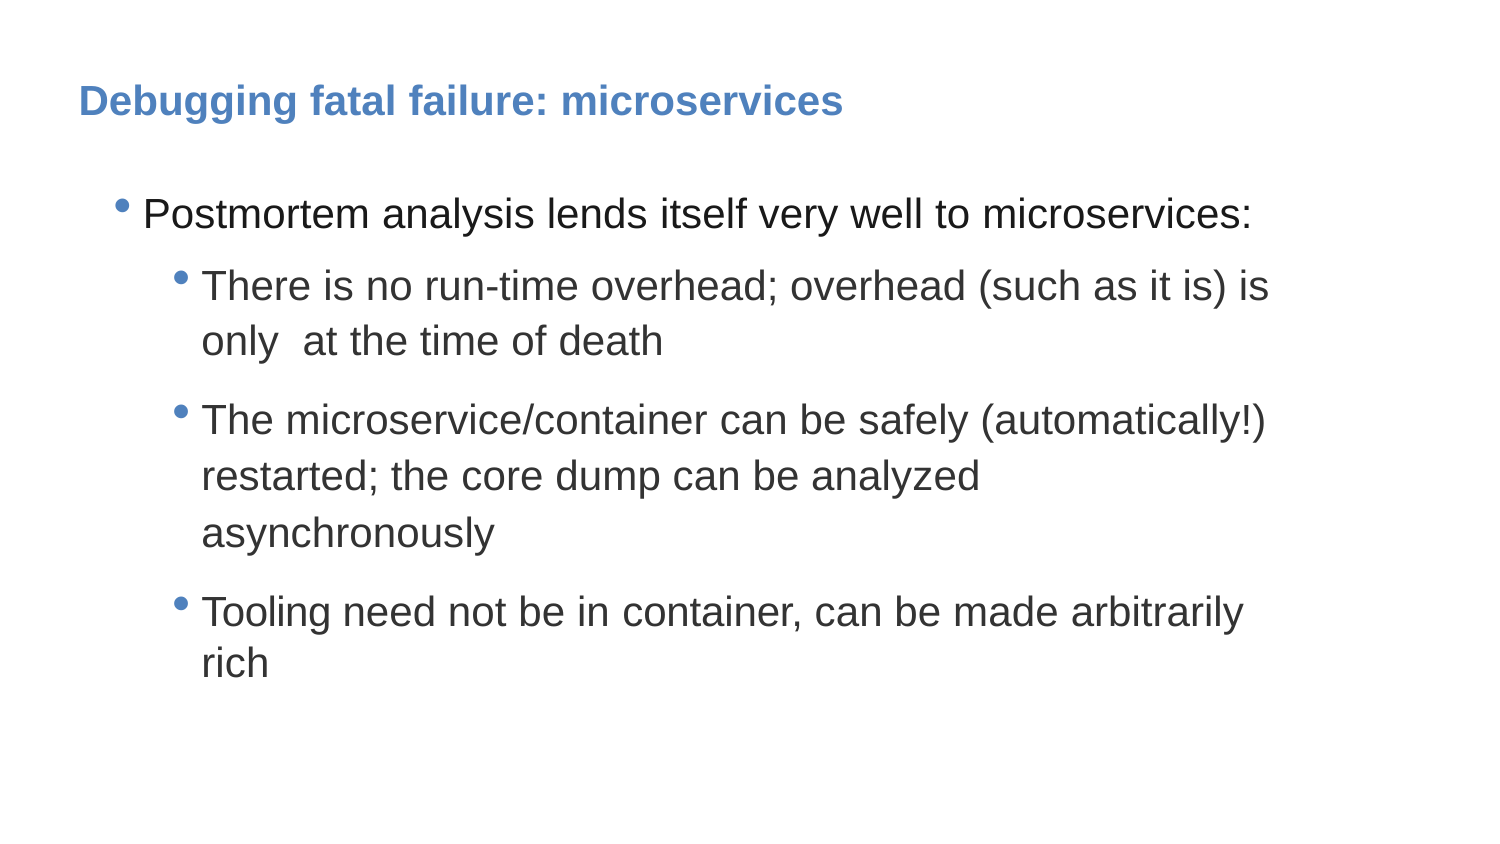

Debugging fatal failure: microservices

Postmortem analysis lends itself very well to microservices:
There is no run-time overhead; overhead (such as it is) is only  at the time of death
The microservice/container can be safely (automatically!)  restarted; the core dump can be analyzed asynchronously
Tooling need not be in container, can be made arbitrarily rich